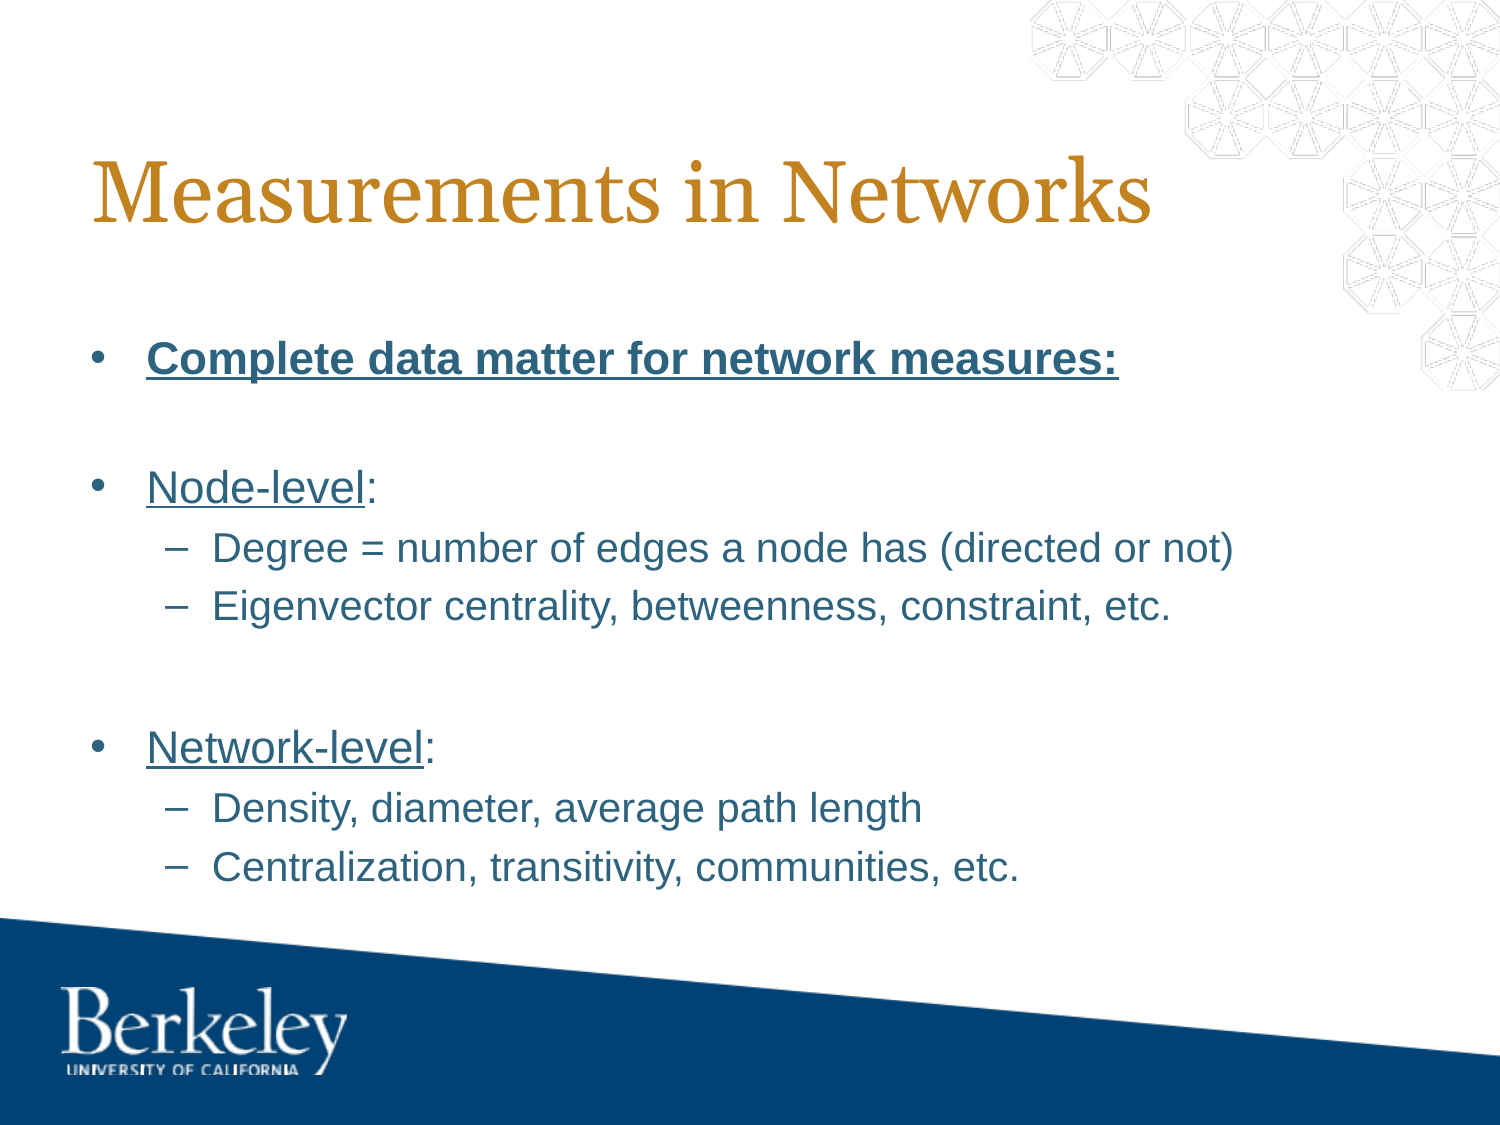

# Measurements in Networks
Complete data matter for network measures:

Node-level:
Degree = number of edges a node has (directed or not)
Eigenvector centrality, betweenness, constraint, etc.

Network-level:
Density, diameter, average path length
Centralization, transitivity, communities, etc.